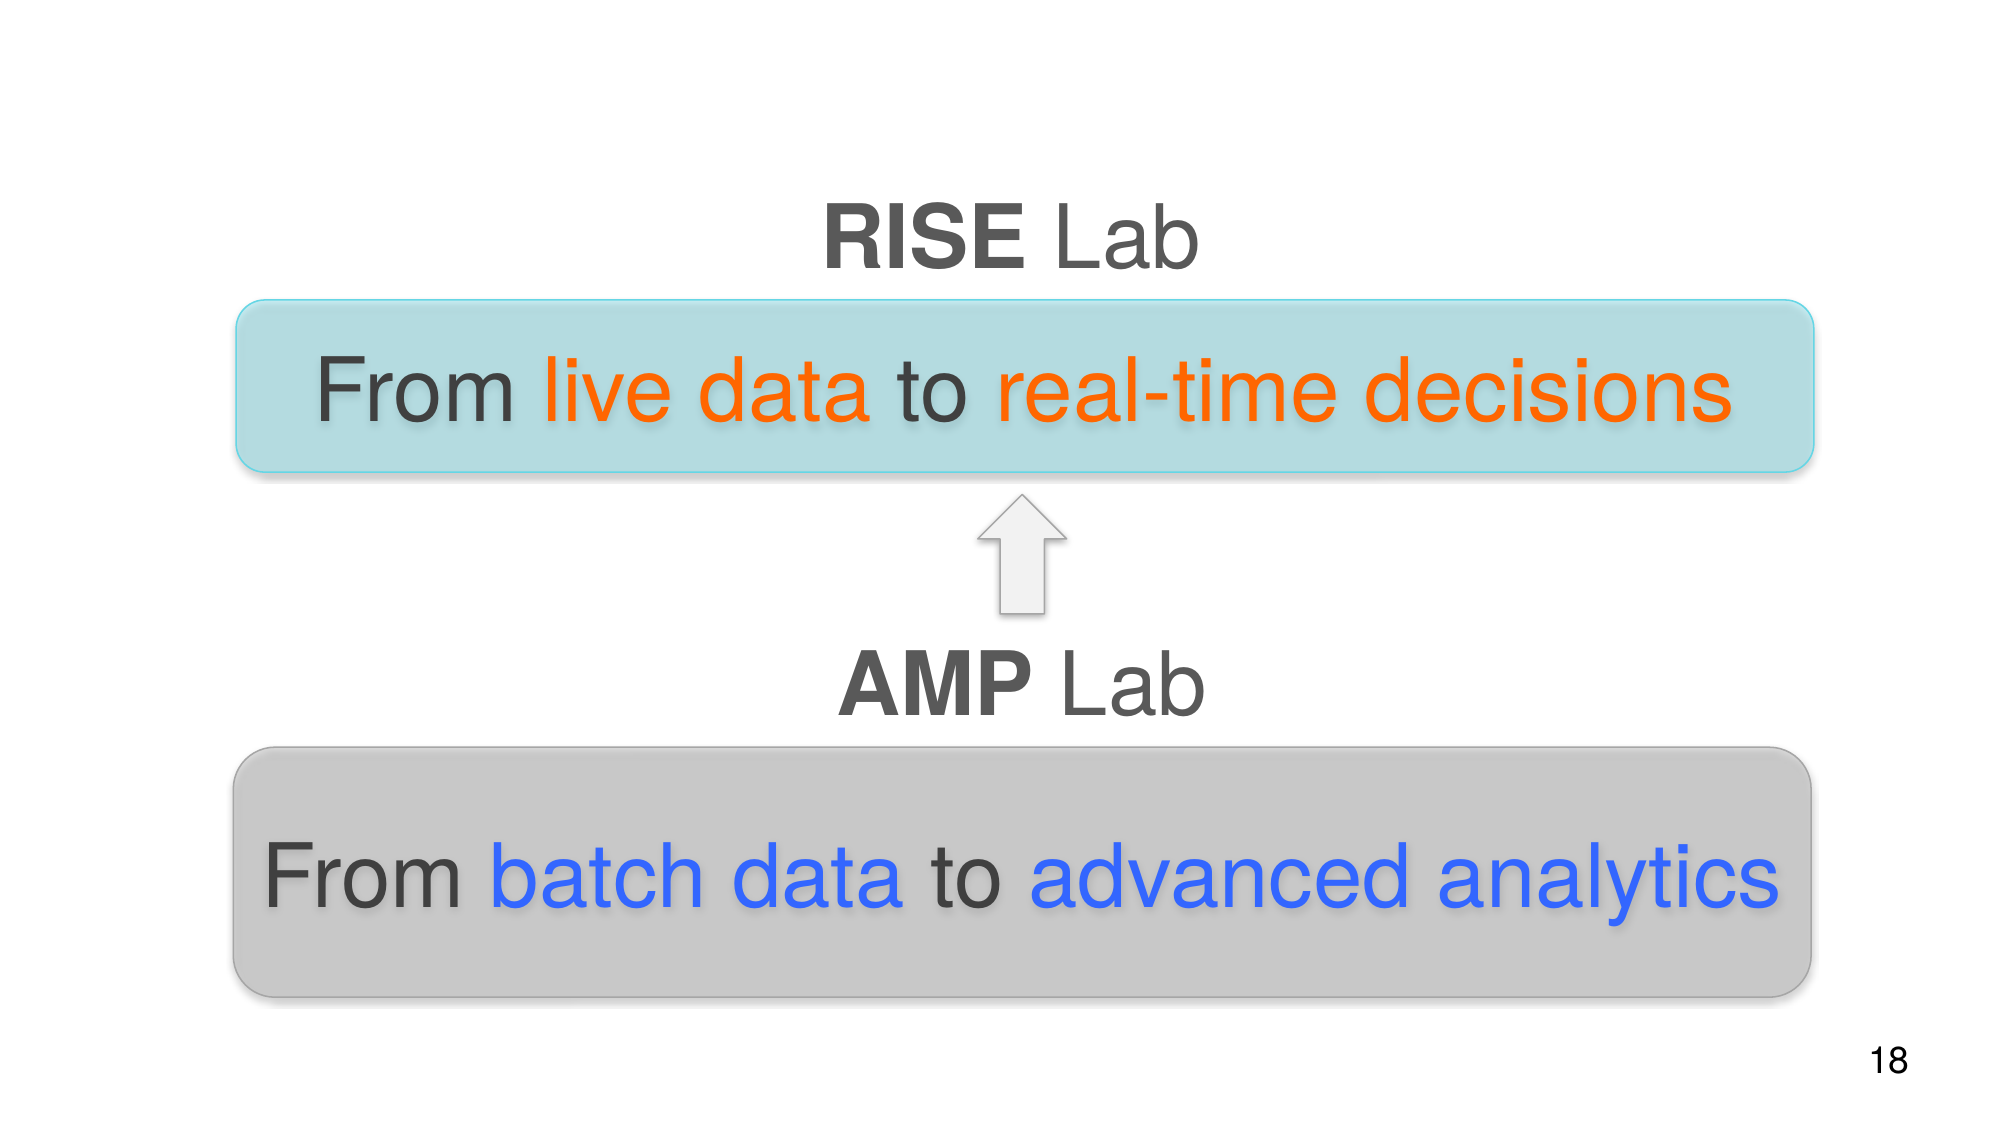

RISE Lab
From live data to real-time decisions

AMP Lab
From batch data to advanced analytics
18